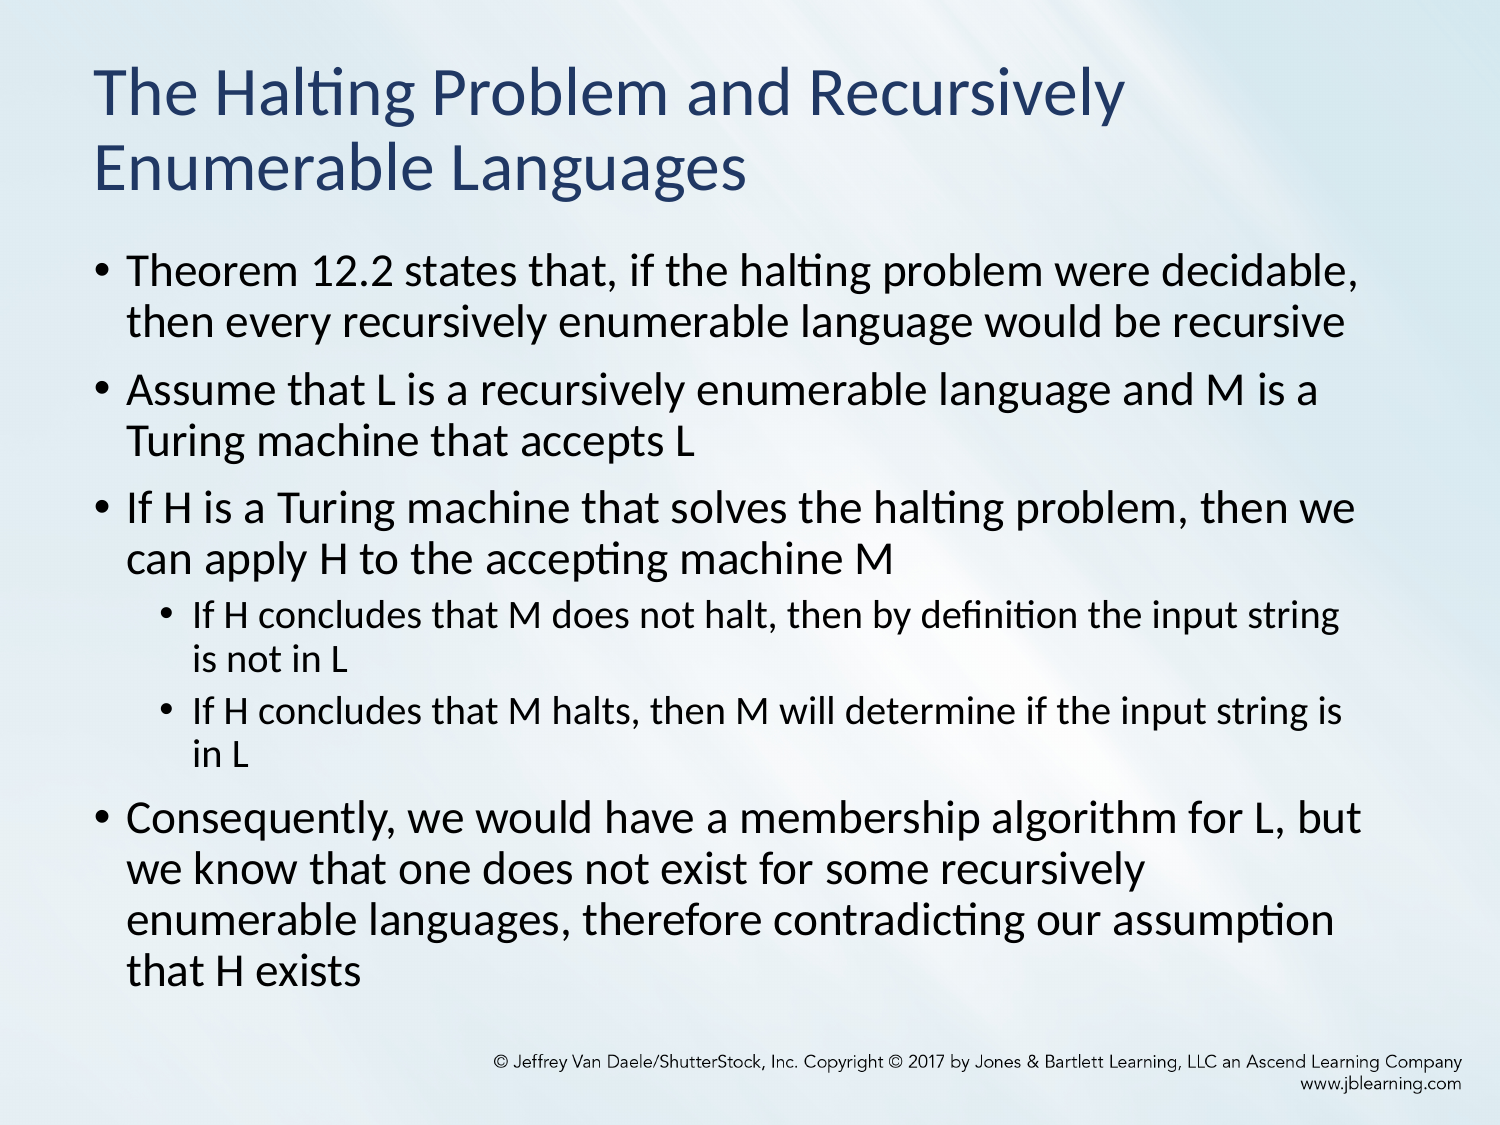

# The Halting Problem and Recursively Enumerable Languages
Theorem 12.2 states that, if the halting problem were decidable, then every recursively enumerable language would be recursive
Assume that L is a recursively enumerable language and M is a Turing machine that accepts L
If H is a Turing machine that solves the halting problem, then we can apply H to the accepting machine M
If H concludes that M does not halt, then by definition the input string is not in L
If H concludes that M halts, then M will determine if the input string is in L
Consequently, we would have a membership algorithm for L, but we know that one does not exist for some recursively enumerable languages, therefore contradicting our assumption that H exists